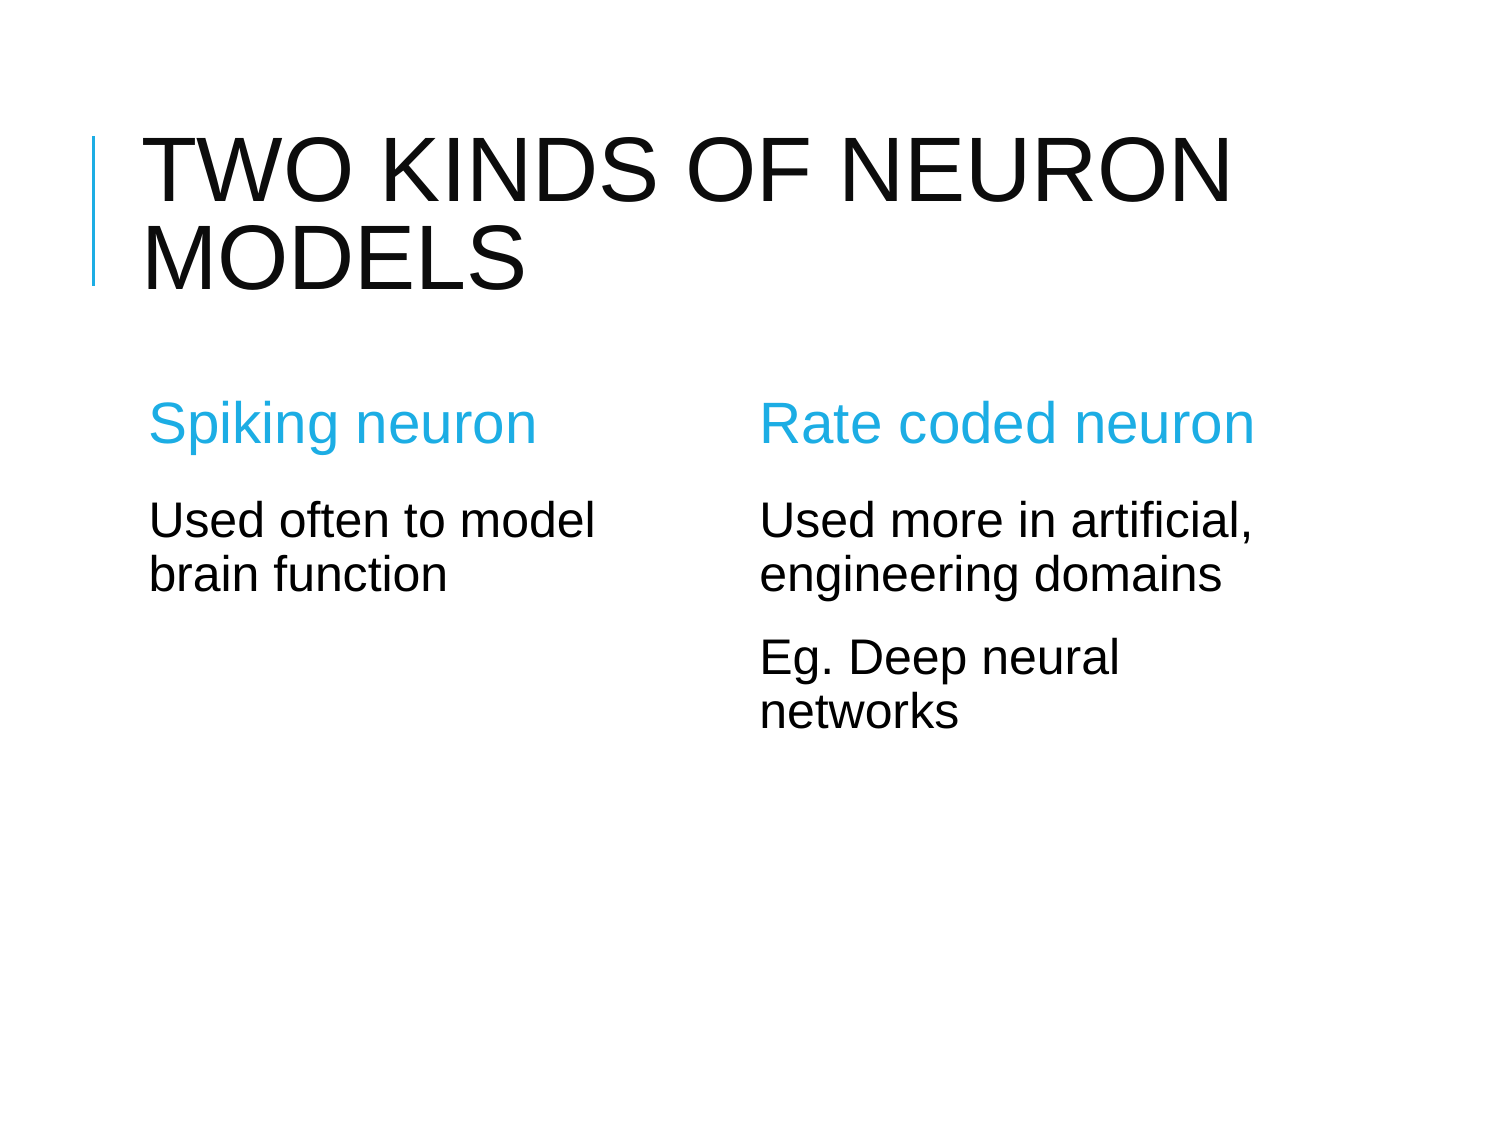

# TWO KINDS OF NEURON MODELS
Spiking neuron
Rate coded neuron
Used often to model brain function
Used more in artificial, engineering domains
Eg. Deep neural networks